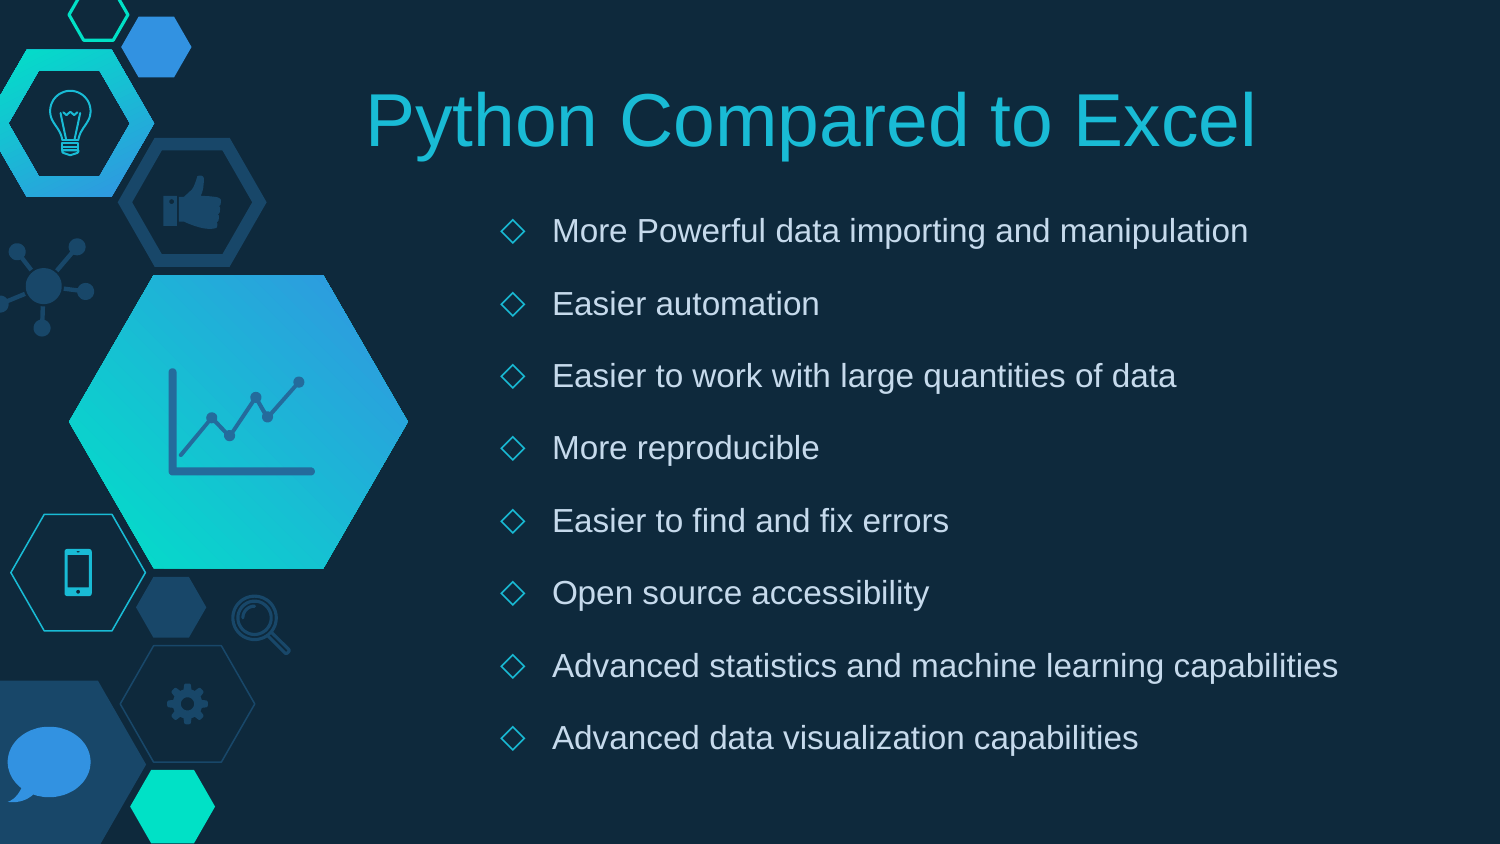

# Python Compared to Excel
More Powerful data importing and manipulation
Easier automation
Easier to work with large quantities of data
More reproducible
Easier to find and fix errors
Open source accessibility
Advanced statistics and machine learning capabilities
Advanced data visualization capabilities